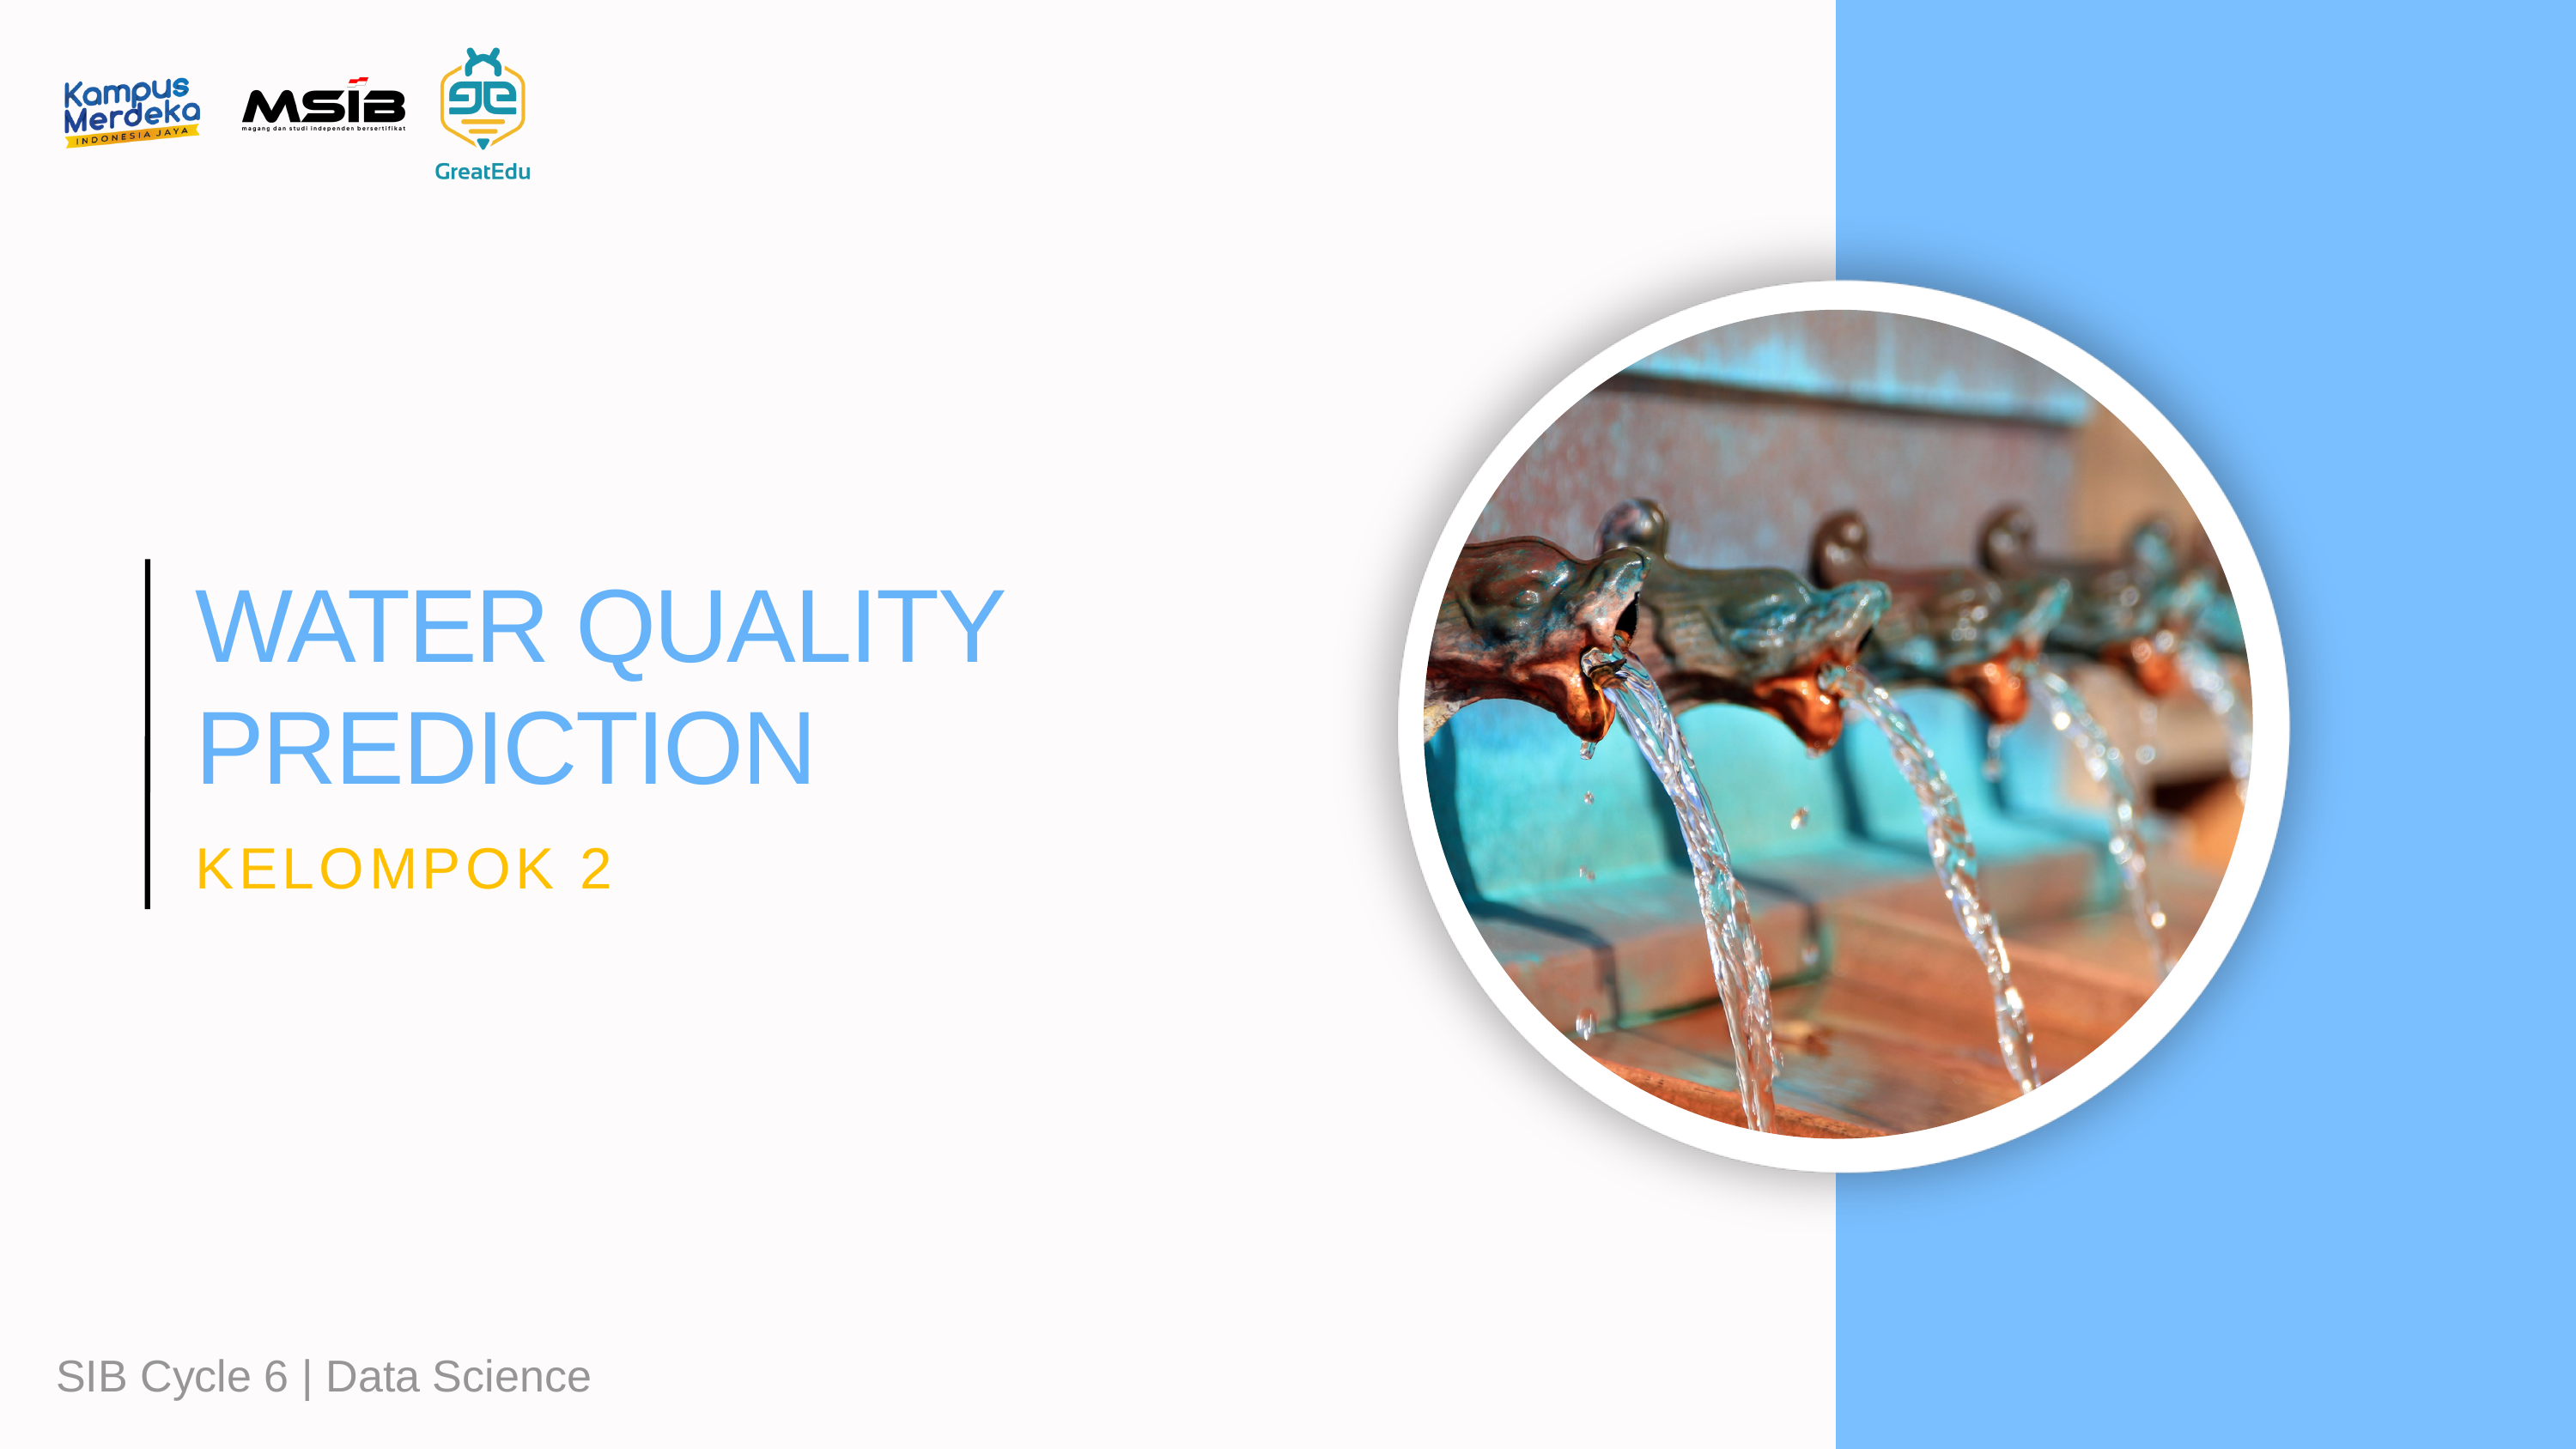

WATER QUALITY PREDICTION
KELOMPOK 2
SIB Cycle 6 | Data Science